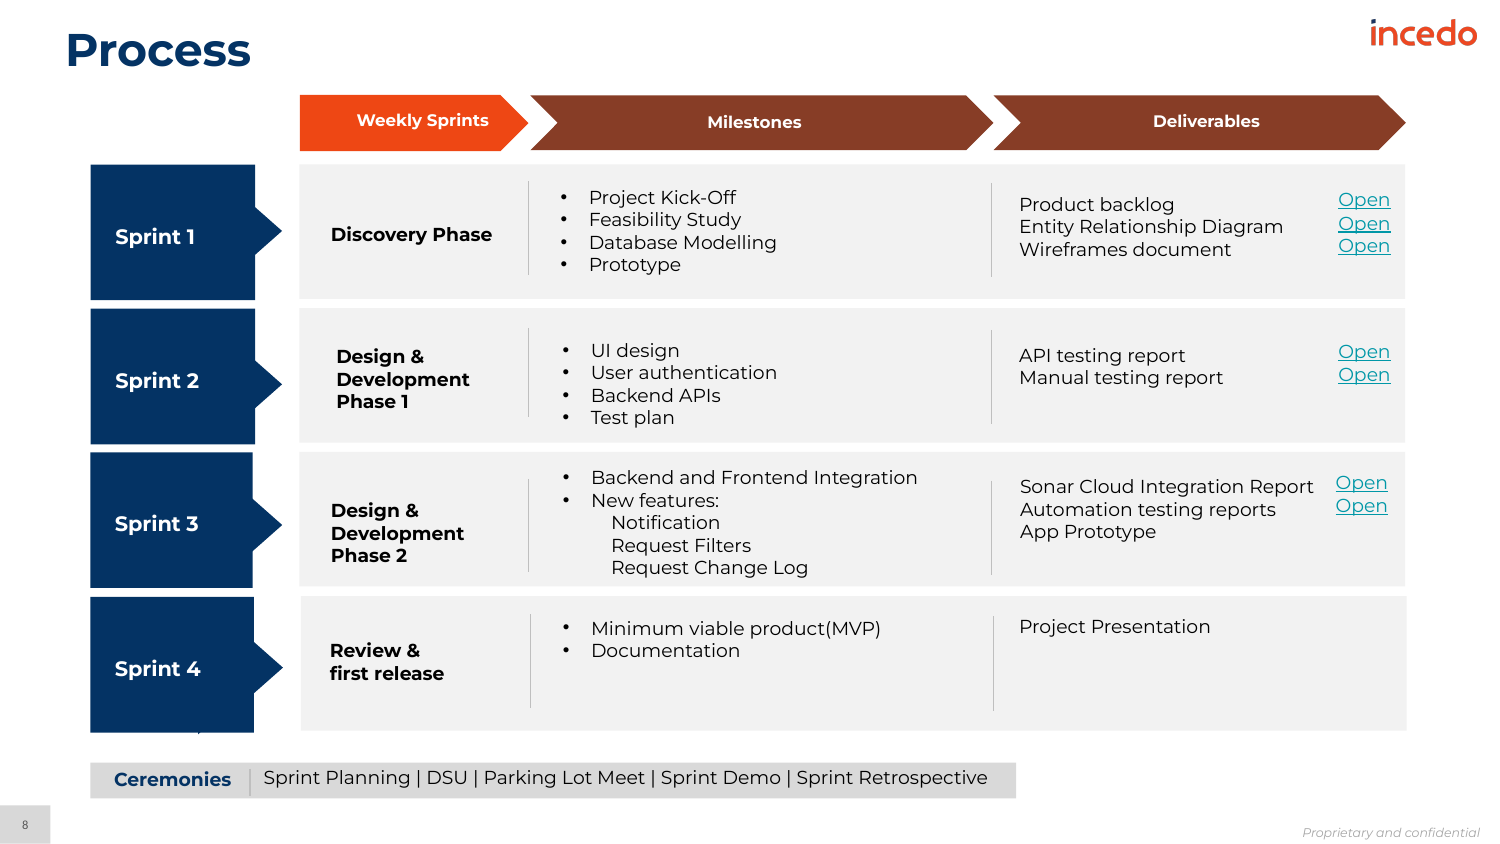

Process

Weekly Sprints

Milestones

Deliverables
Q4-2021
Q1-2021

Sprint 1
Project Kick-Off
Feasibility Study
Database Modelling
Prototype
Open
Open
Open
Product backlog
Entity Relationship Diagram
Wireframes document
Discovery Phase

Sprint 2
UI design
User authentication
Backend APIs
Test plan
Open
Open
API testing report
Manual testing report
Design &
Development Phase 1

Key Pointer 2
Backend and Frontend Integration
New features:
    Notification
    Request Filters
    Request Change Log

Sprint 3
Open
Open
Sonar Cloud Integration Report
Automation testing reports
App Prototype
Design & Development Phase 2

Sprint 4
Minimum viable product(MVP)
Documentation
Project Presentation
Review &
first release
Key Pointer 3

Sprint Planning | DSU | Parking Lot Meet | Sprint Demo | Sprint Retrospective
Ceremonies

8